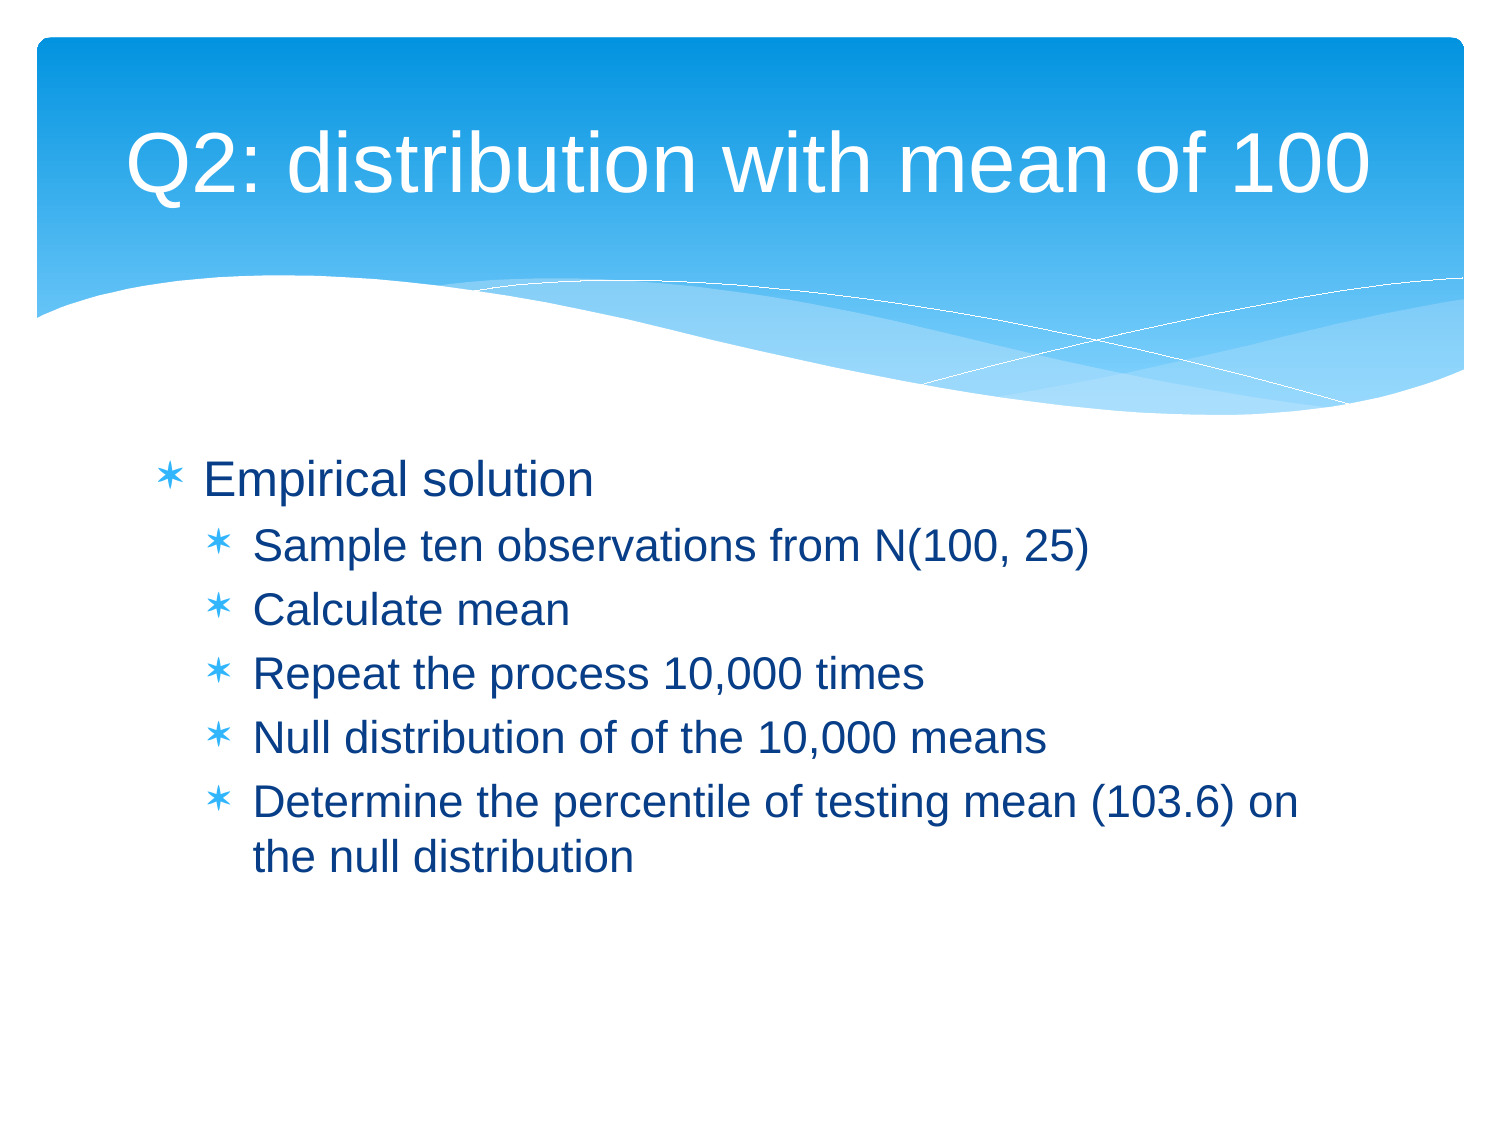

# Q2: distribution with mean of 100
Empirical solution
Sample ten observations from N(100, 25)
Calculate mean
Repeat the process 10,000 times
Null distribution of of the 10,000 means
Determine the percentile of testing mean (103.6) on the null distribution